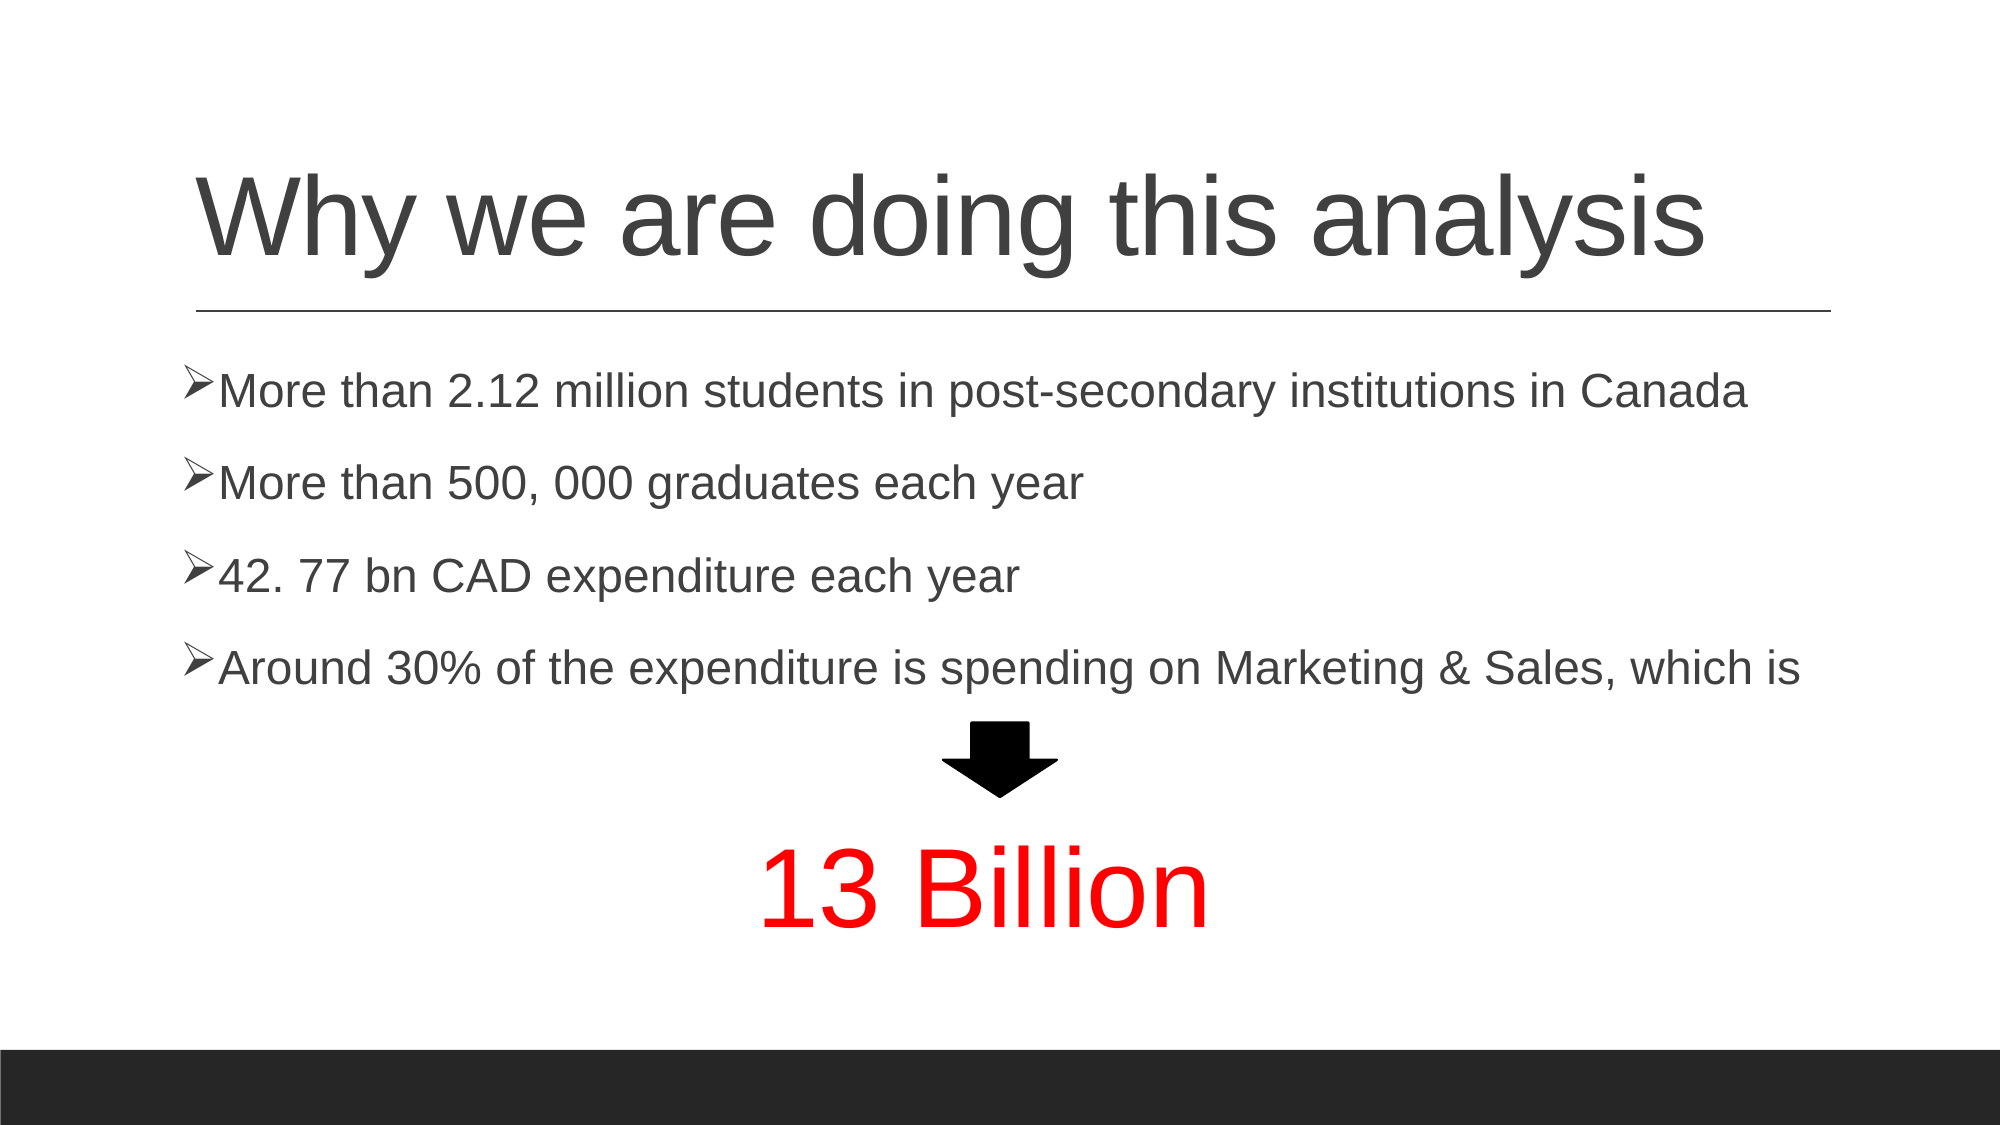

# Why we are doing this analysis
More than 2.12 million students in post-secondary institutions in Canada
More than 500, 000 graduates each year
42. 77 bn CAD expenditure each year
Around 30% of the expenditure is spending on Marketing & Sales, which is

13 Billion